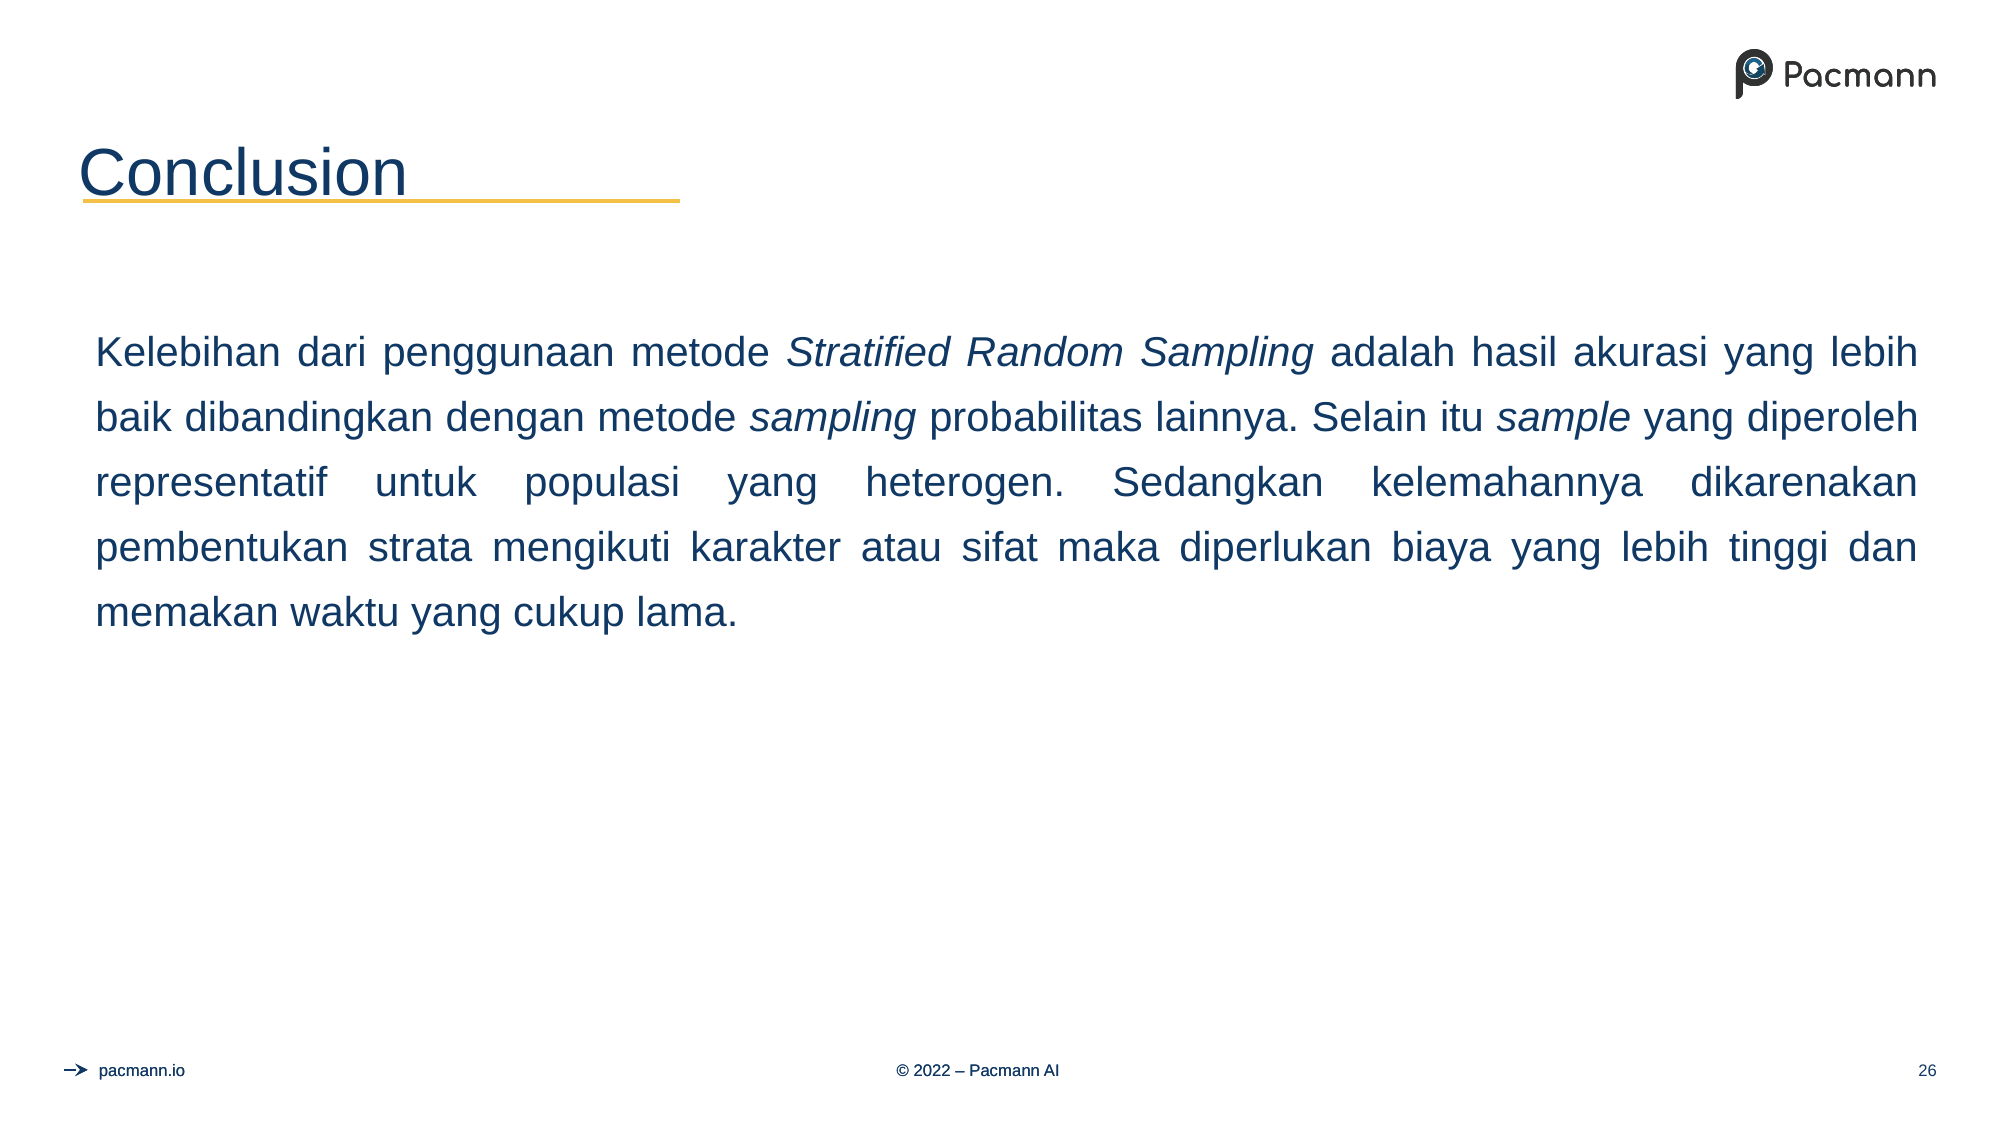

# Conclusion
Kelebihan dari penggunaan metode Stratified Random Sampling adalah hasil akurasi yang lebih baik dibandingkan dengan metode sampling probabilitas lainnya. Selain itu sample yang diperoleh representatif untuk populasi yang heterogen. Sedangkan kelemahannya dikarenakan pembentukan strata mengikuti karakter atau sifat maka diperlukan biaya yang lebih tinggi dan memakan waktu yang cukup lama.